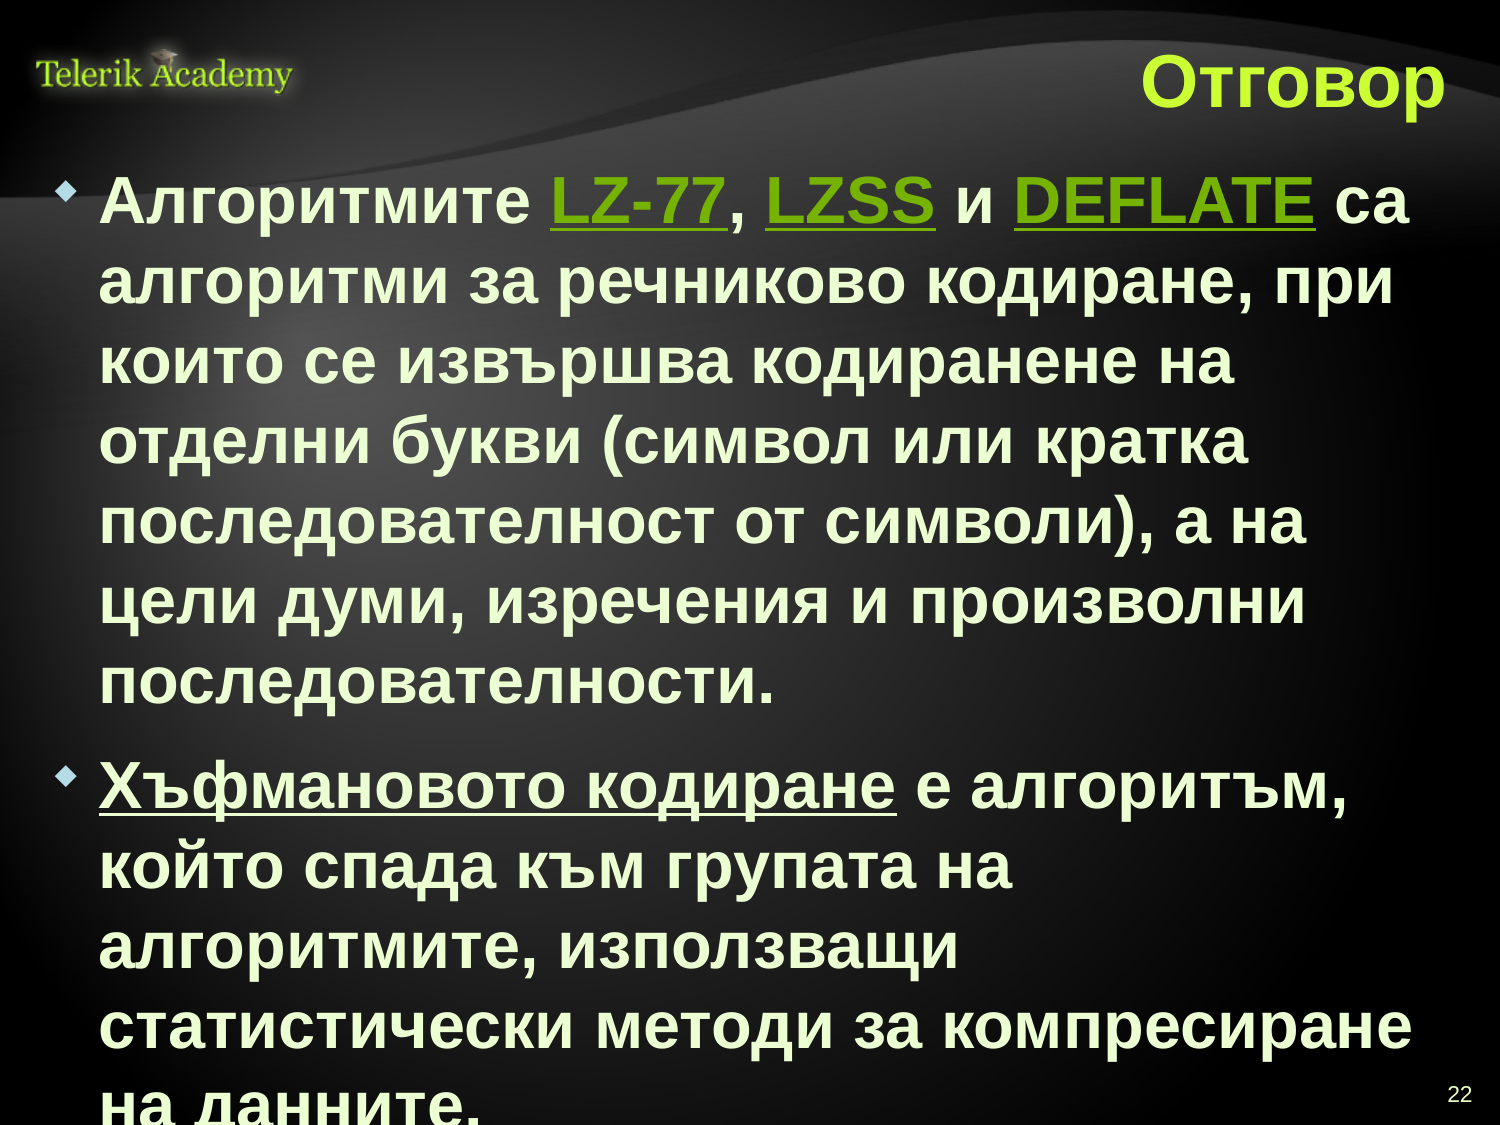

# Отговор
Алгоритмите LZ-77, LZSS и DEFLATE са алгоритми за речниково кодиране, при които се извършва кодиранене на отделни букви (символ или кратка последователност от символи), а на цели думи, изречения и произволни последователности.
Хъфмановото кодиране е алгоритъм, който спада към групата на алгоритмите, използващи статистически методи за компресиране на данните.
22